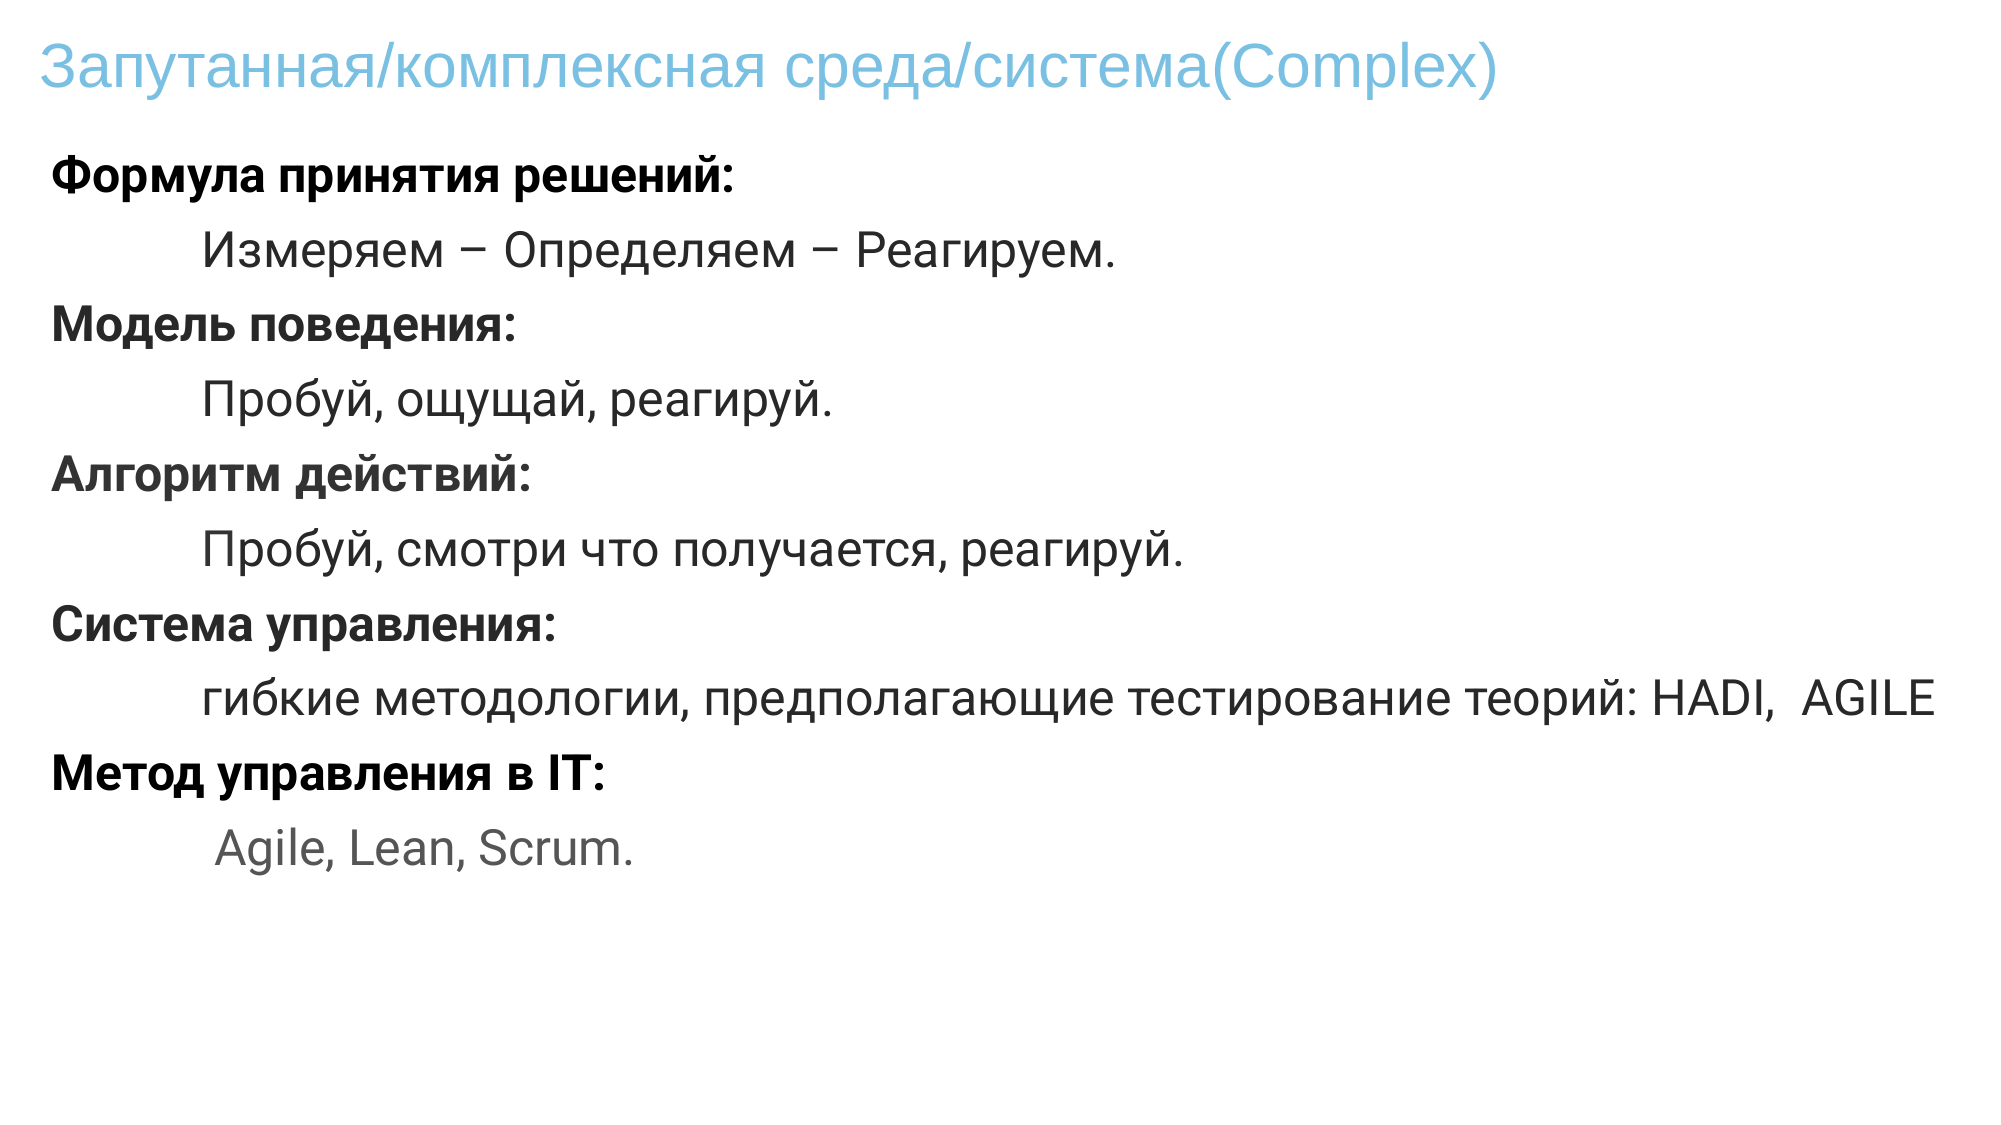

# Запутанная/комплексная среда/система(Complex)
Формула принятия решений:
	Измеряем – Определяем – Реагируем.
Модель поведения:
	Пробуй, ощущай, реагируй.
Алгоритм действий:
	Пробуй, смотри что получается, реагируй.
Система управления:
	гибкие методологии, предполагающие тестирование теорий: HADI,  AGILE
Метод управления в IT:
	 Agile, Lean, Scrum.